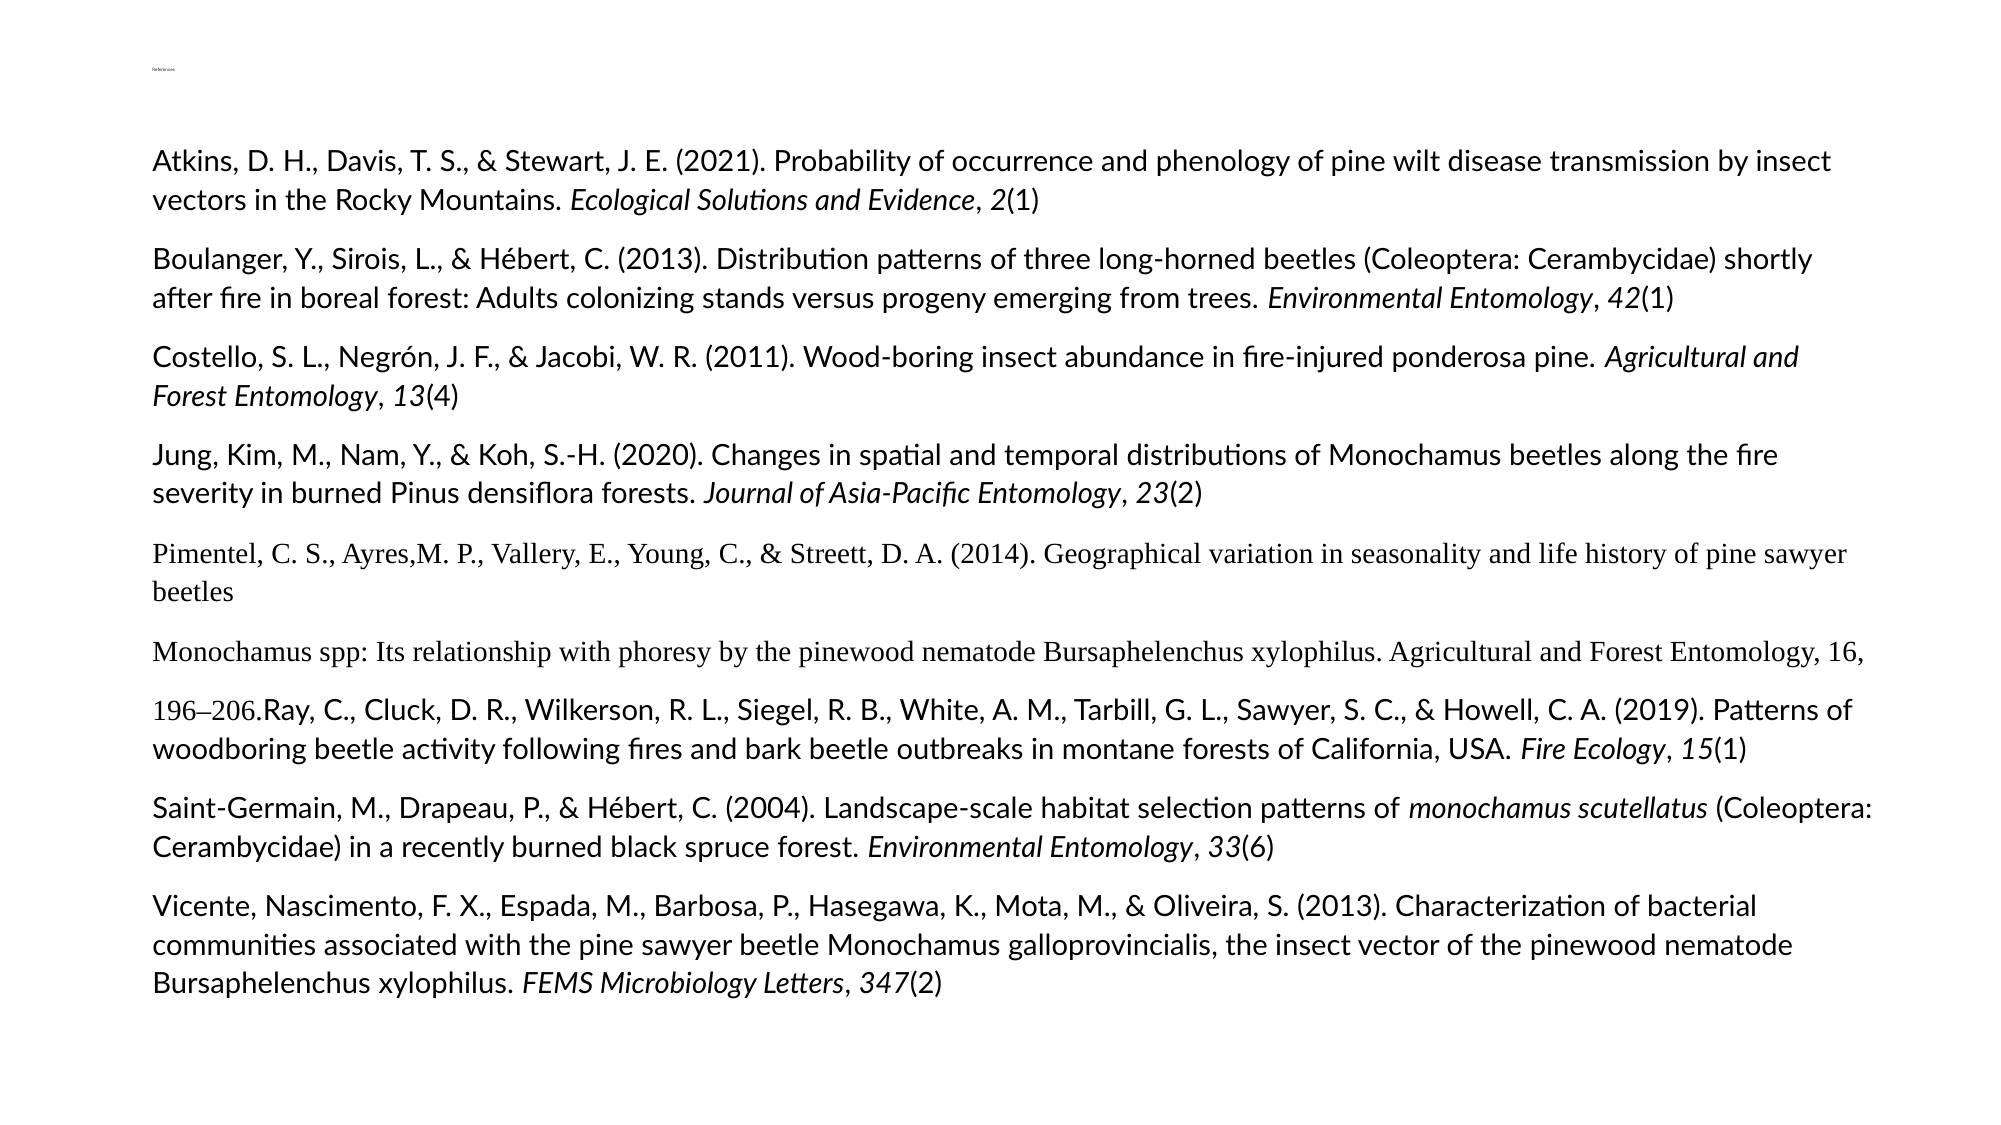

# References
Atkins, D. H., Davis, T. S., & Stewart, J. E. (2021). Probability of occurrence and phenology of pine wilt disease transmission by insect vectors in the Rocky Mountains. Ecological Solutions and Evidence, 2(1)
Boulanger, Y., Sirois, L., & Hébert, C. (2013). Distribution patterns of three long-horned beetles (Coleoptera: Cerambycidae) shortly after fire in boreal forest: Adults colonizing stands versus progeny emerging from trees. Environmental Entomology, 42(1)
Costello, S. L., Negrón, J. F., & Jacobi, W. R. (2011). Wood-boring insect abundance in fire-injured ponderosa pine. Agricultural and Forest Entomology, 13(4)
Jung, Kim, M., Nam, Y., & Koh, S.-H. (2020). Changes in spatial and temporal distributions of Monochamus beetles along the fire severity in burned Pinus densiflora forests. Journal of Asia-Pacific Entomology, 23(2)
Pimentel, C. S., Ayres,M. P., Vallery, E., Young, C., & Streett, D. A. (2014). Geographical variation in seasonality and life history of pine sawyer beetles
Monochamus spp: Its relationship with phoresy by the pinewood nematode Bursaphelenchus xylophilus. Agricultural and Forest Entomology, 16,
196–206.Ray, C., Cluck, D. R., Wilkerson, R. L., Siegel, R. B., White, A. M., Tarbill, G. L., Sawyer, S. C., & Howell, C. A. (2019). Patterns of woodboring beetle activity following fires and bark beetle outbreaks in montane forests of California, USA. Fire Ecology, 15(1)
Saint-Germain, M., Drapeau, P., & Hébert, C. (2004). Landscape-scale habitat selection patterns of monochamus scutellatus (Coleoptera: Cerambycidae) in a recently burned black spruce forest. Environmental Entomology, 33(6)
Vicente, Nascimento, F. X., Espada, M., Barbosa, P., Hasegawa, K., Mota, M., & Oliveira, S. (2013). Characterization of bacterial communities associated with the pine sawyer beetle Monochamus galloprovincialis, the insect vector of the pinewood nematode Bursaphelenchus xylophilus. FEMS Microbiology Letters, 347(2)